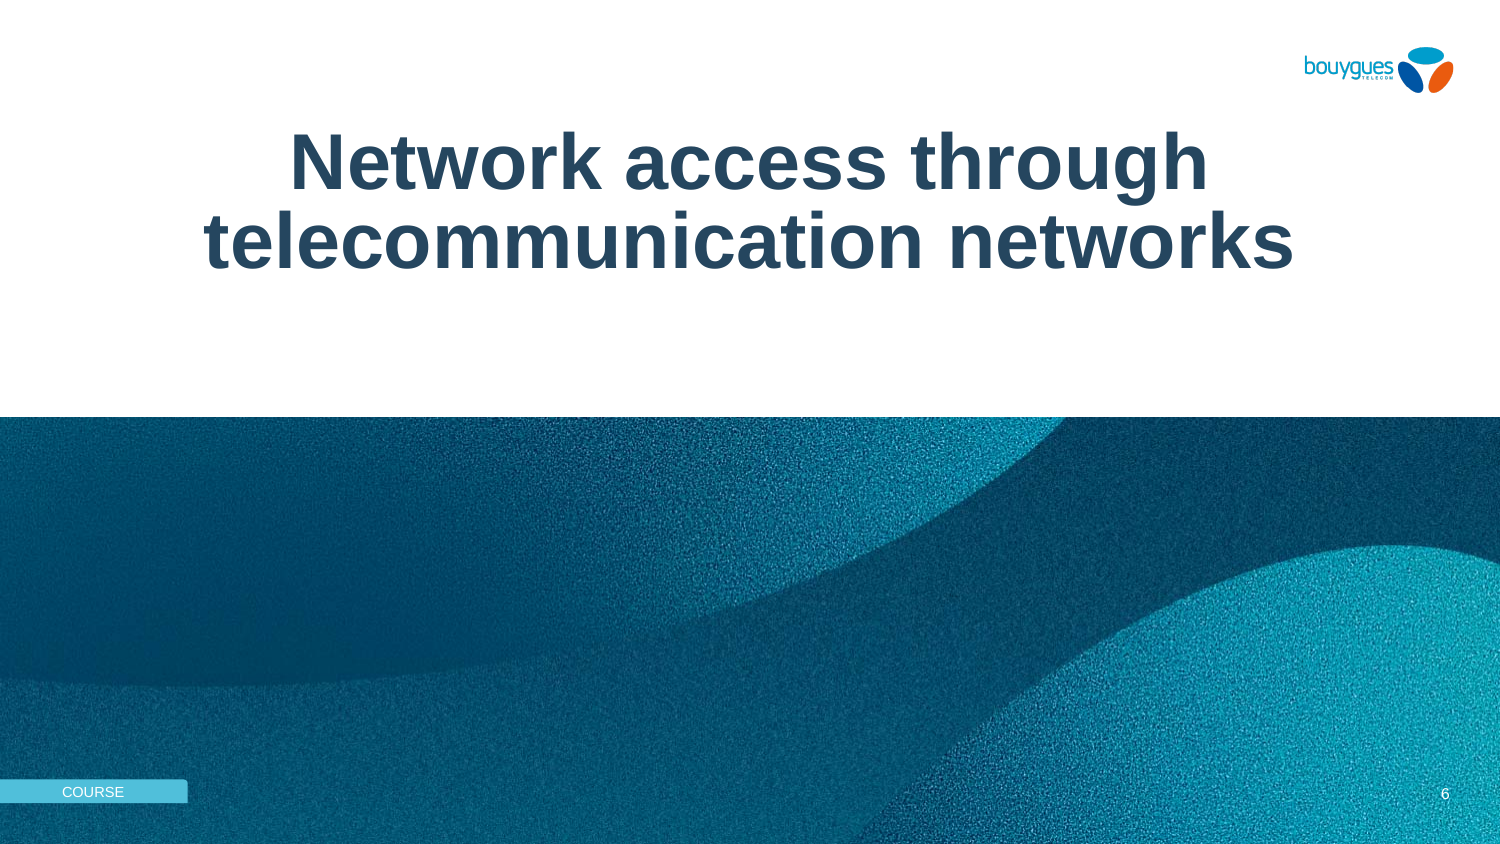

# Network access through telecommunication networks
6
émetteur